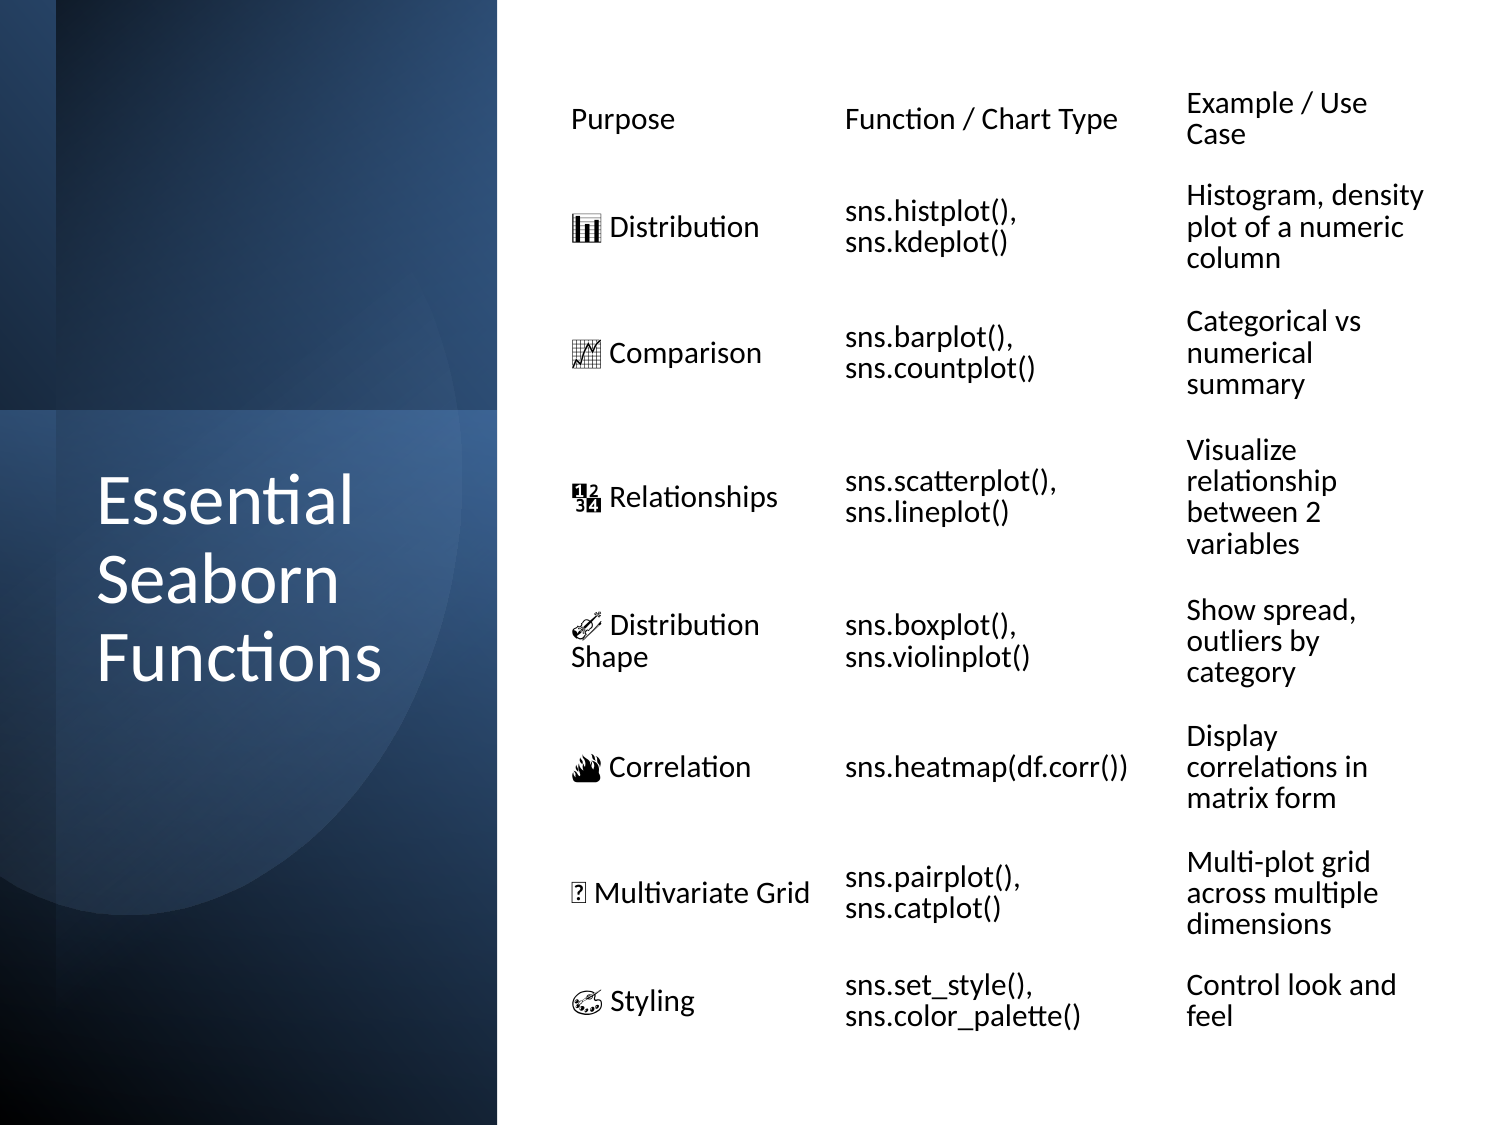

| Purpose | Function / Chart Type | Example / Use Case |
| --- | --- | --- |
| 📊 Distribution | sns.histplot(), sns.kdeplot() | Histogram, density plot of a numeric column |
| 📈 Comparison | sns.barplot(), sns.countplot() | Categorical vs numerical summary |
| 🔢 Relationships | sns.scatterplot(), sns.lineplot() | Visualize relationship between 2 variables |
| 🎻 Distribution Shape | sns.boxplot(), sns.violinplot() | Show spread, outliers by category |
| 🔥 Correlation | sns.heatmap(df.corr()) | Display correlations in matrix form |
| 🧱 Multivariate Grid | sns.pairplot(), sns.catplot() | Multi-plot grid across multiple dimensions |
| 🎨 Styling | sns.set\_style(), sns.color\_palette() | Control look and feel |

# Essential Seaborn Functions